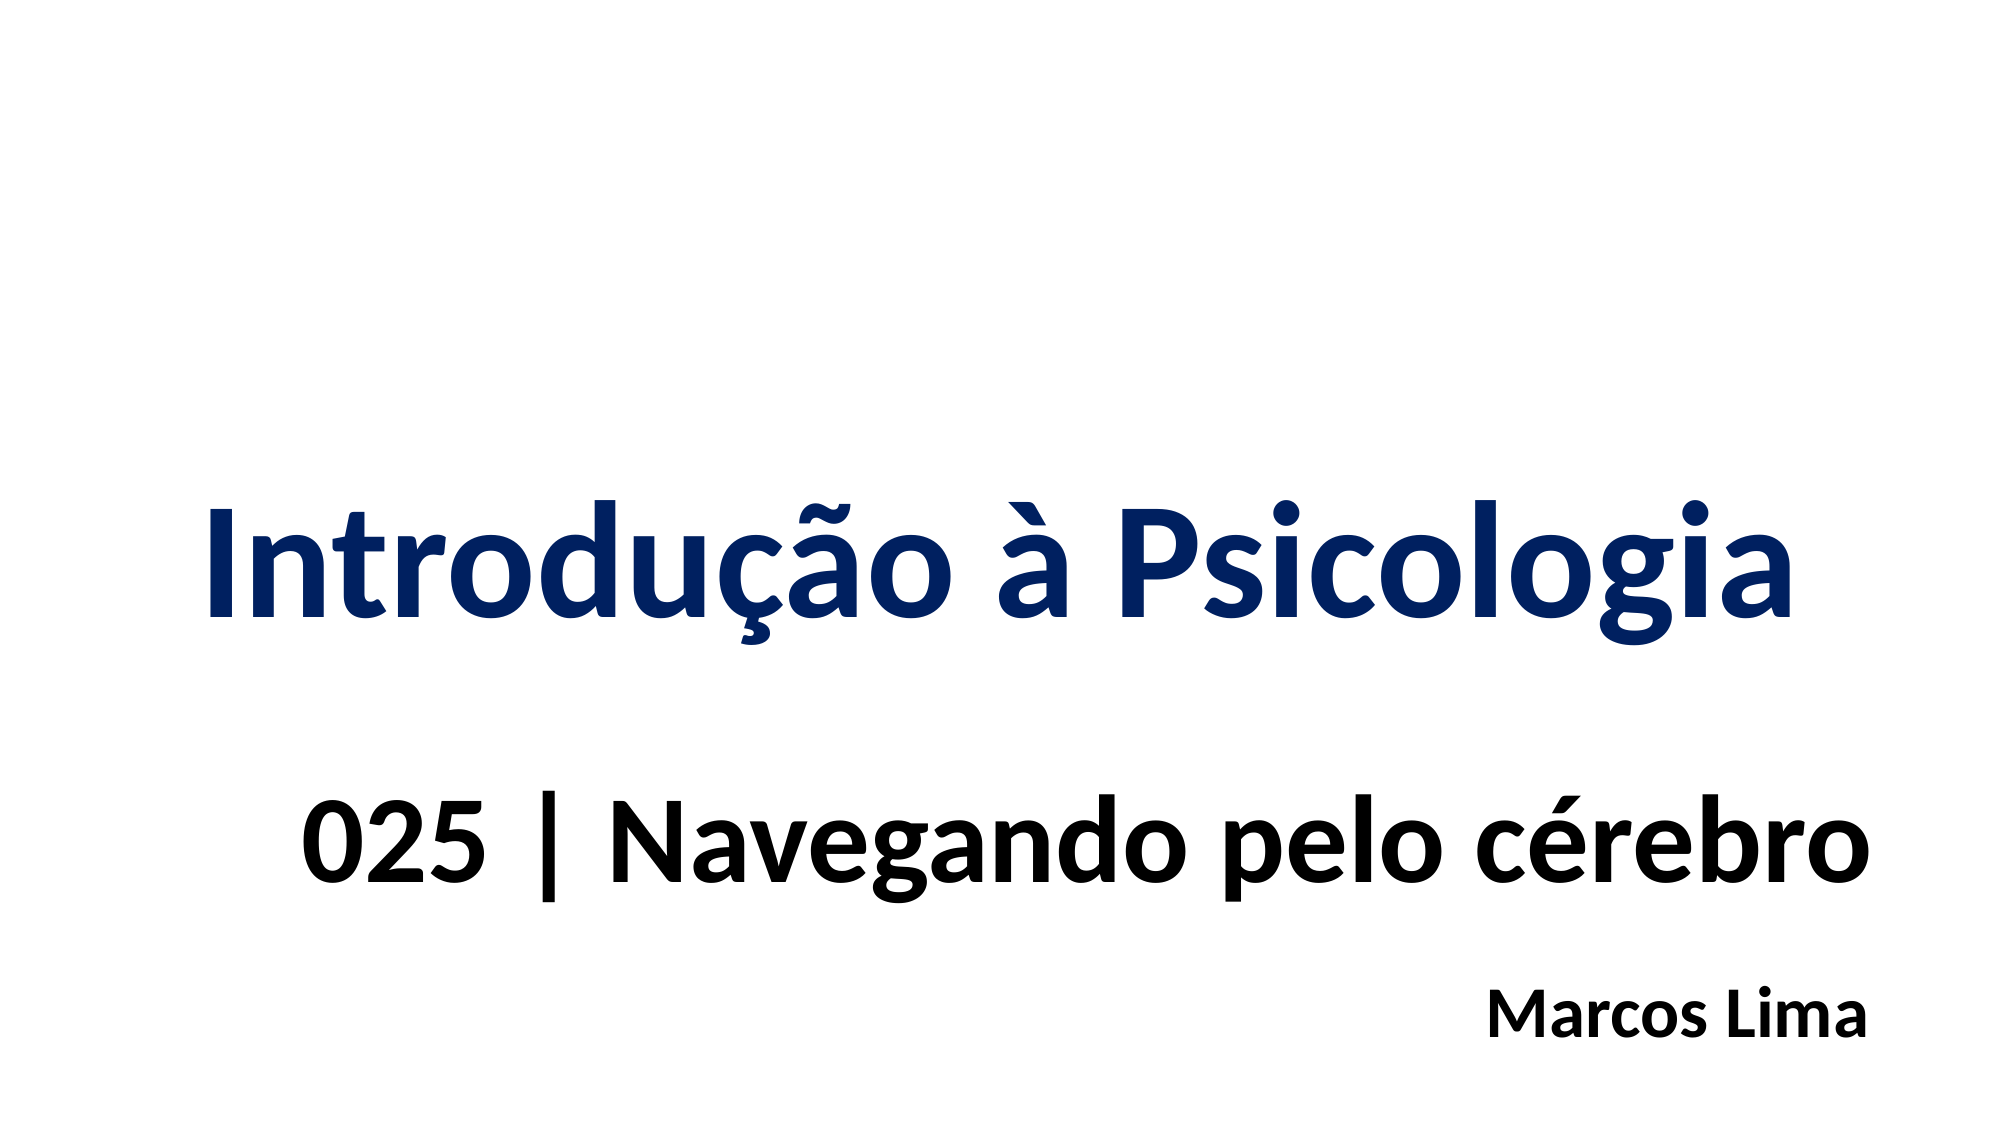

Introdução à Psicologia
025 | Navegando pelo cérebro
Marcos Lima